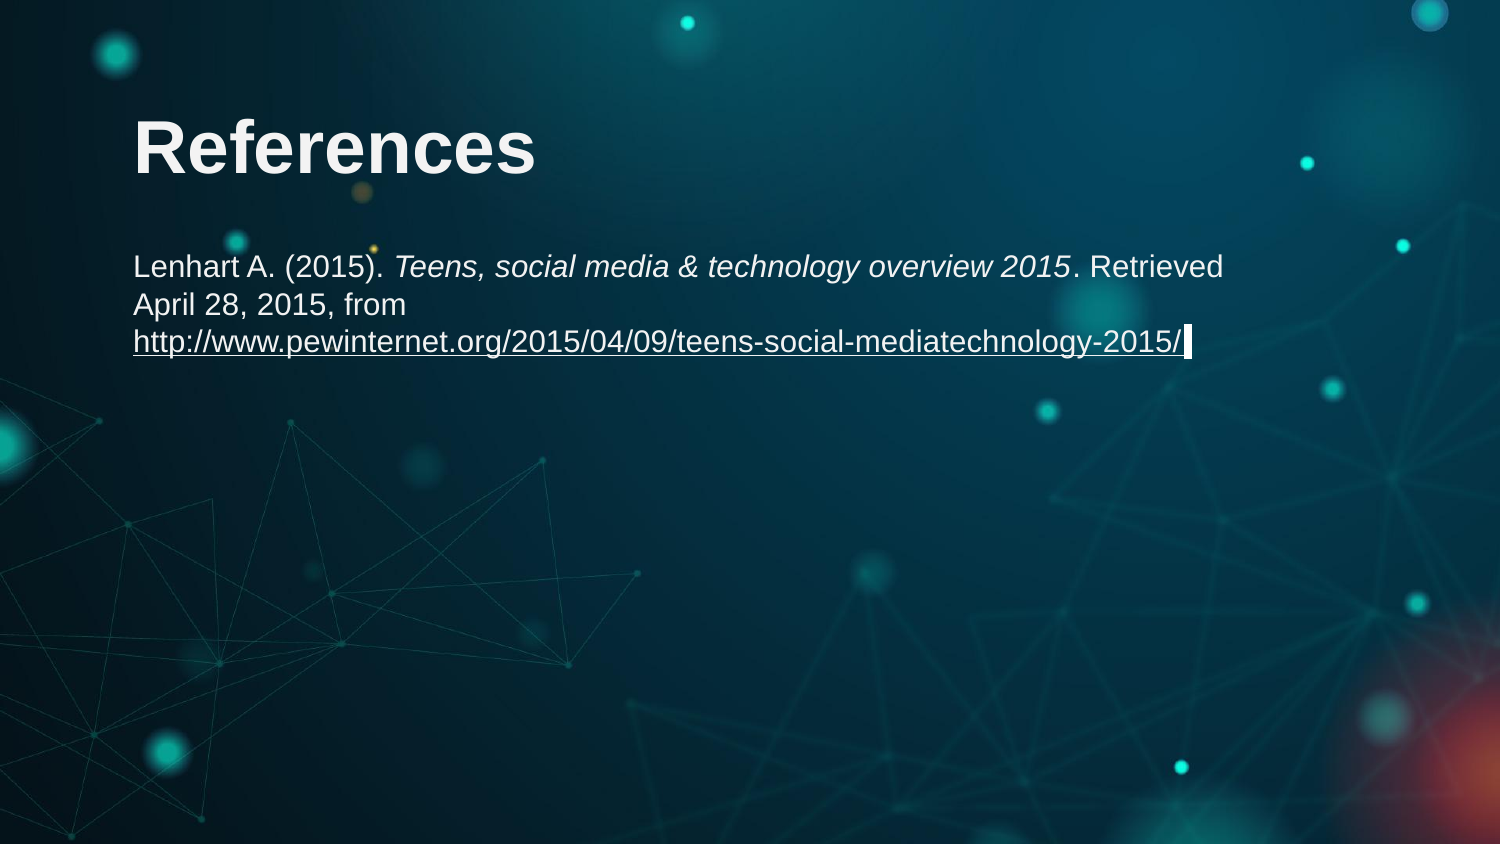

# References
Lenhart A. (2015). Teens, social media & technology overview 2015. Retrieved April 28, 2015, from http://www.pewinternet.org/2015/04/09/teens-social-mediatechnology-2015/